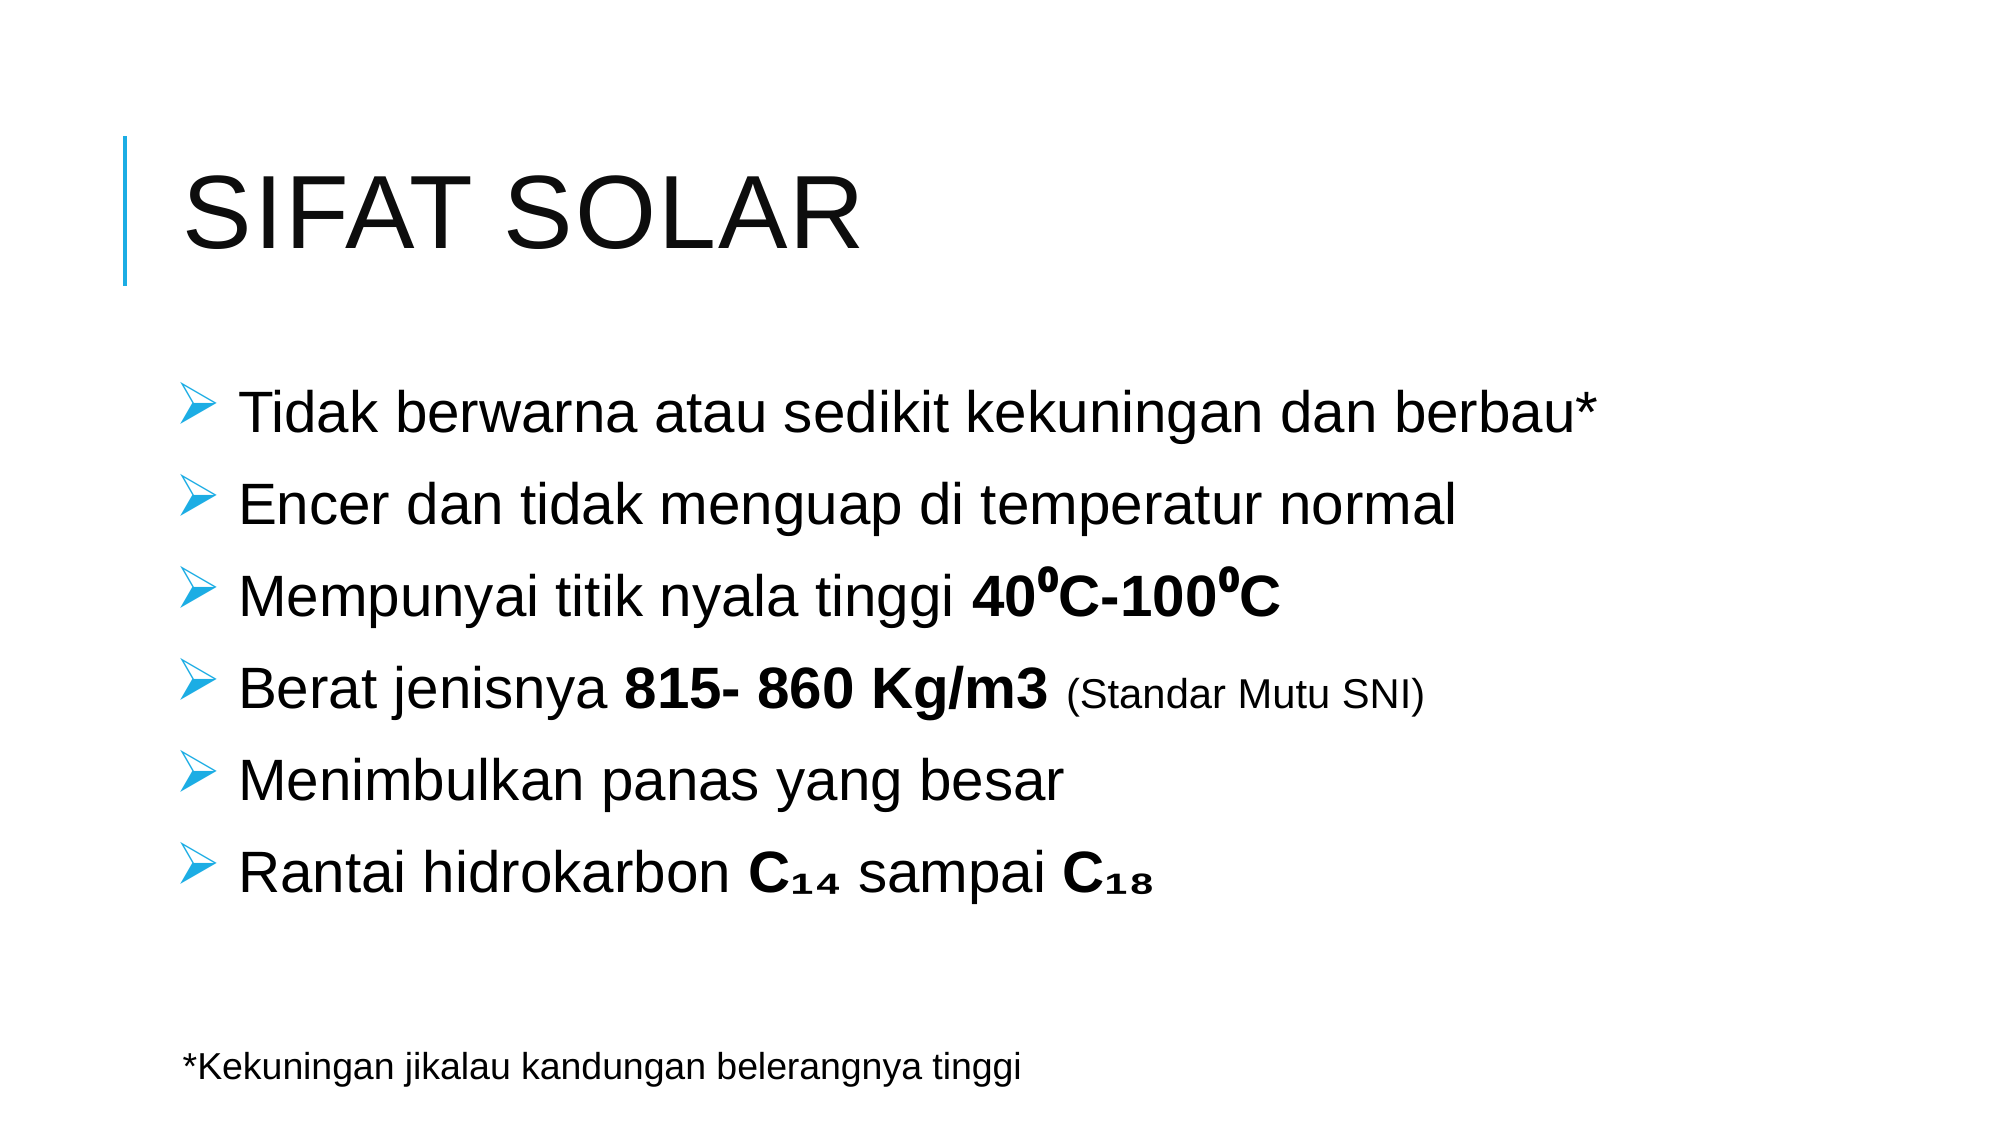

# SIFAT solar
 Tidak berwarna atau sedikit kekuningan dan berbau*
 Encer dan tidak menguap di temperatur normal
 Mempunyai titik nyala tinggi 40⁰C-100⁰C
 Berat jenisnya 815- 860 Kg/m3 (Standar Mutu SNI)
 Menimbulkan panas yang besar
 Rantai hidrokarbon C₁₄ sampai C₁₈
*Kekuningan jikalau kandungan belerangnya tinggi